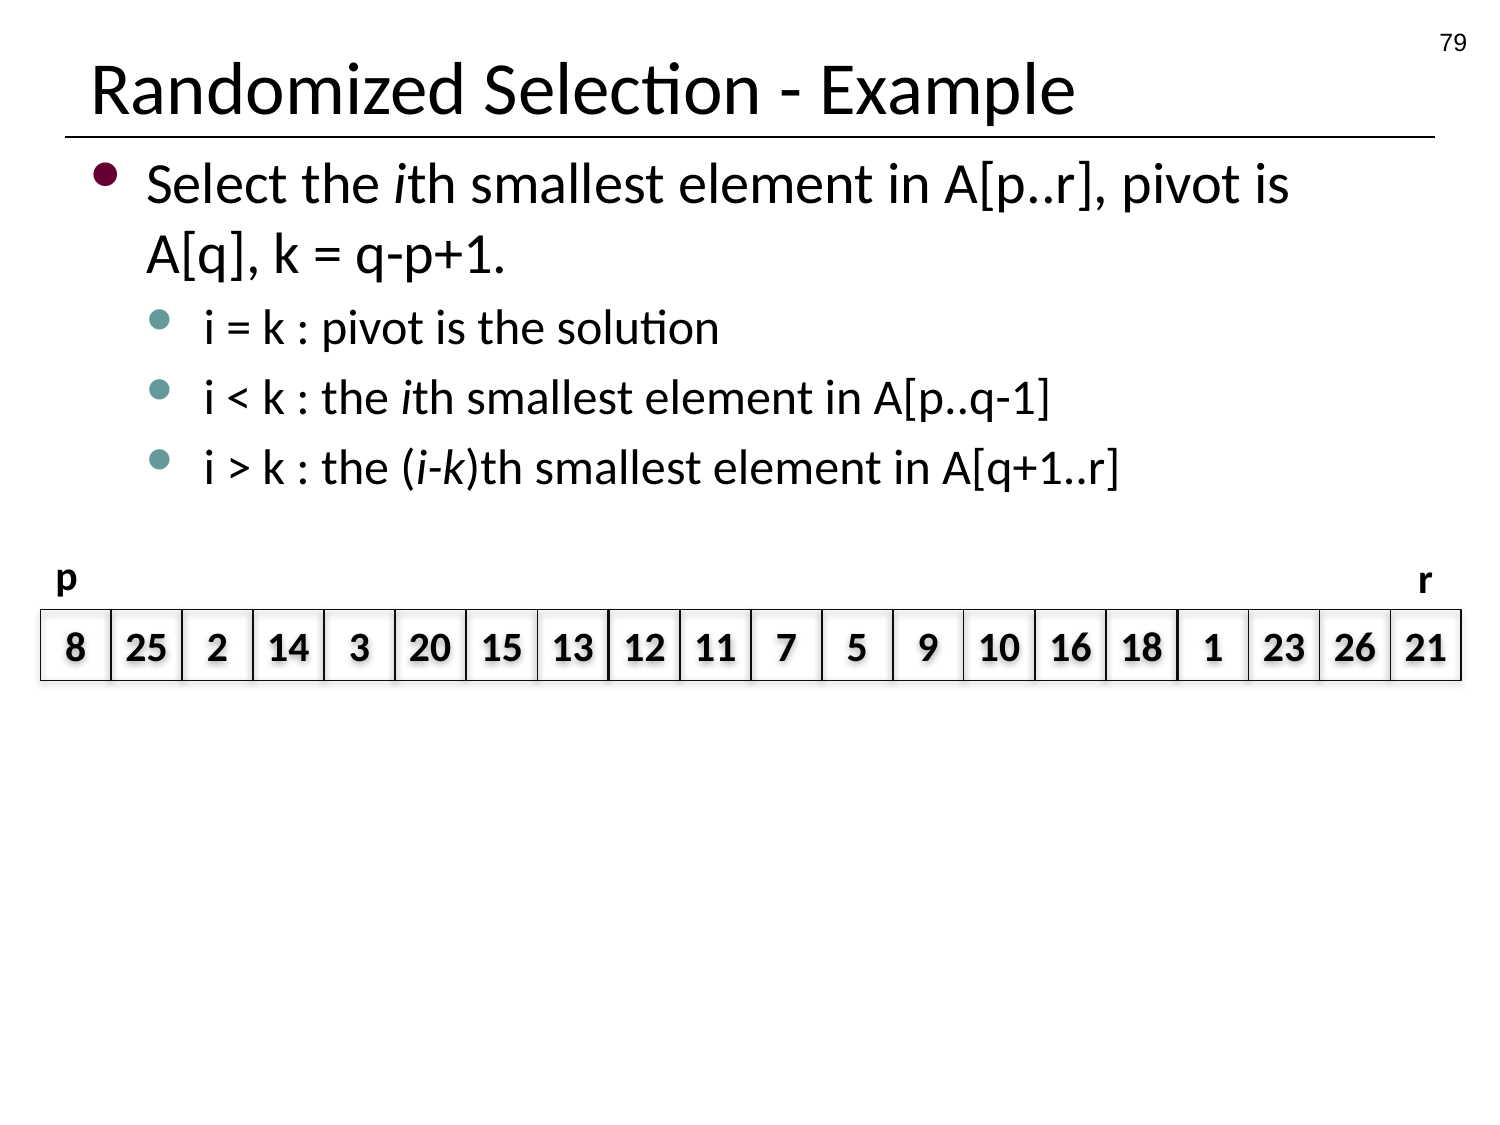

79
# Randomized Selection - Example
Select the ith smallest element in A[p..r], pivot is A[q], k = q-p+1.
i = k : pivot is the solution
i < k : the ith smallest element in A[p..q-1]
i > k : the (i-k)th smallest element in A[q+1..r]

p
r
8
25
2
14
3
20
15
13
12
11
7
5
9
10
16
18
1
23
26
21